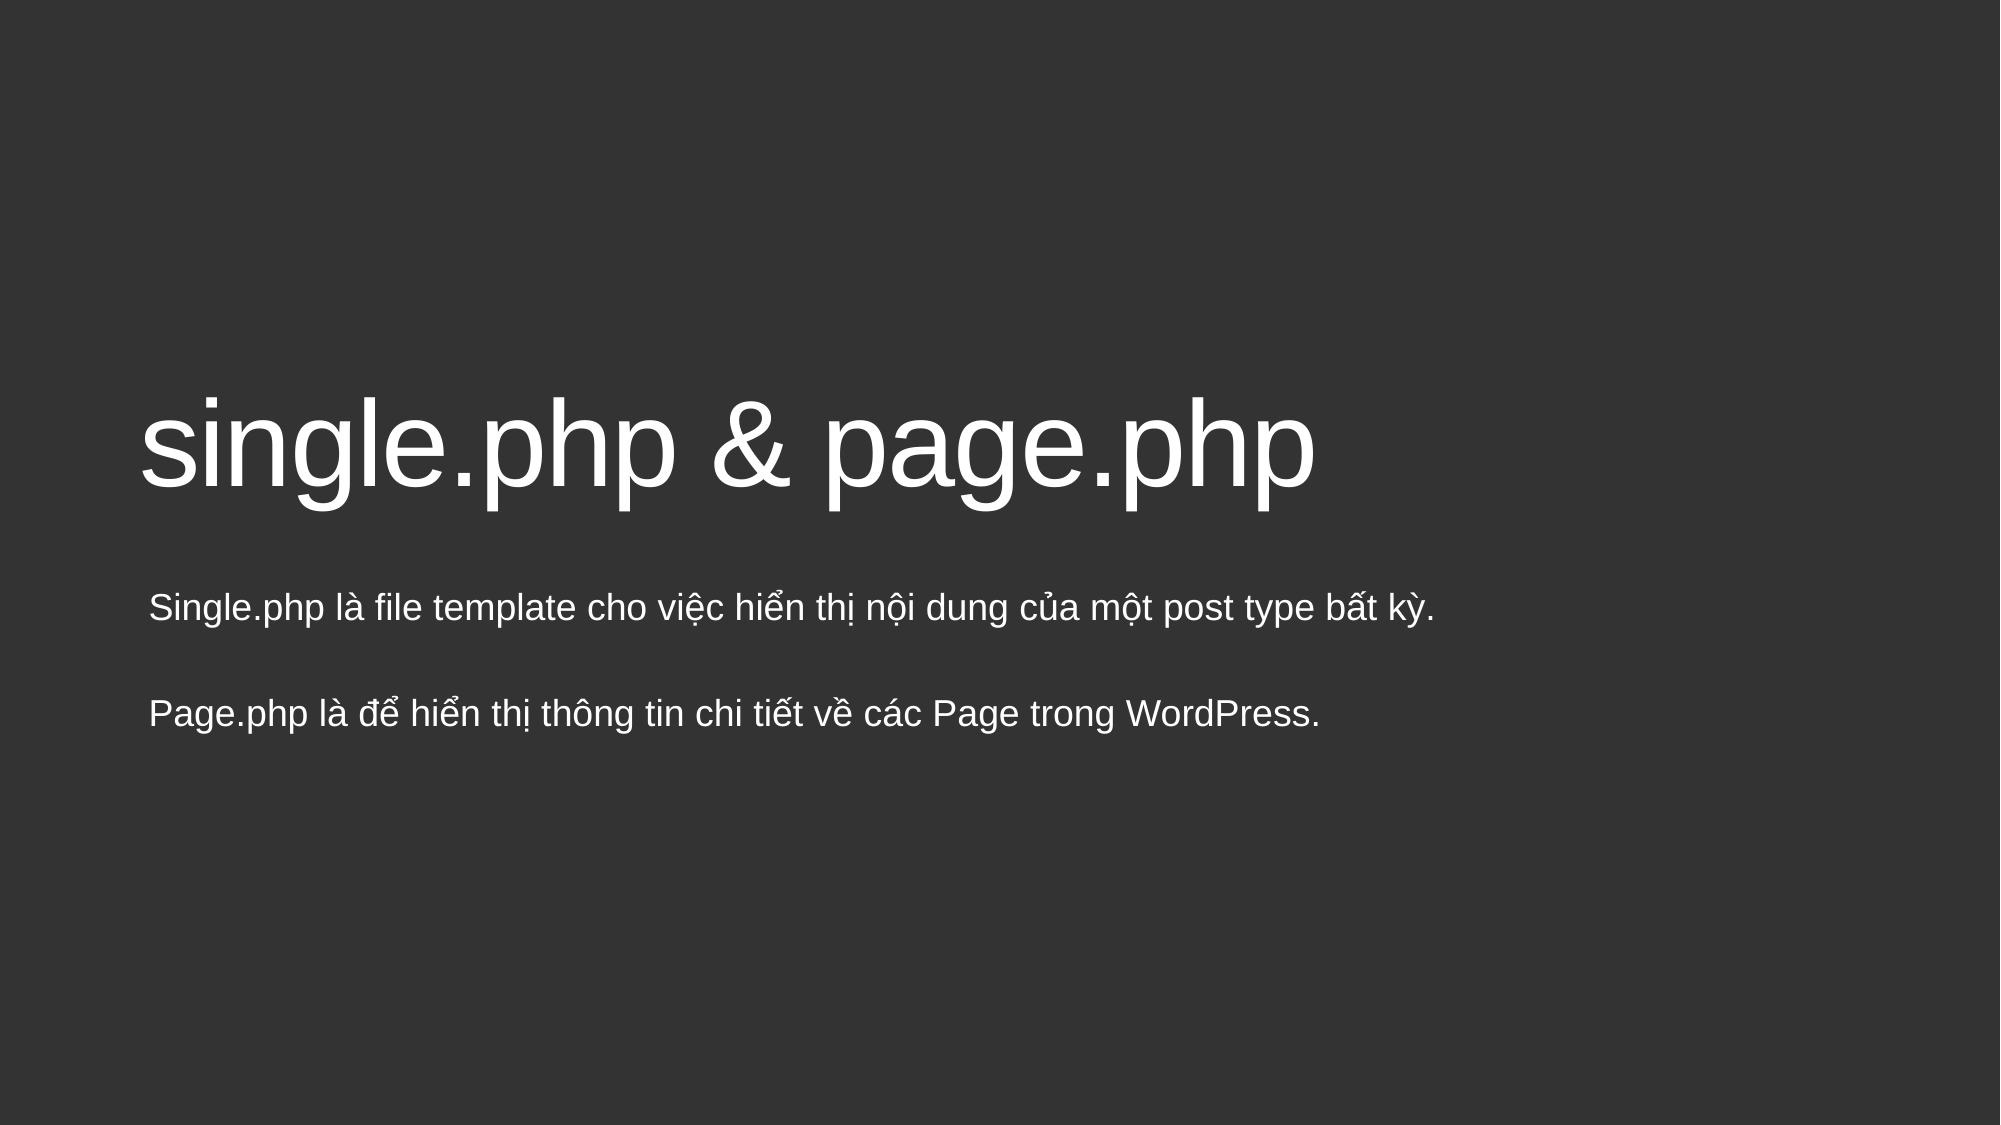

# single.php & page.php
Single.php là file template cho việc hiển thị nội dung của một post type bất kỳ.
Page.php là để hiển thị thông tin chi tiết về các Page trong WordPress.